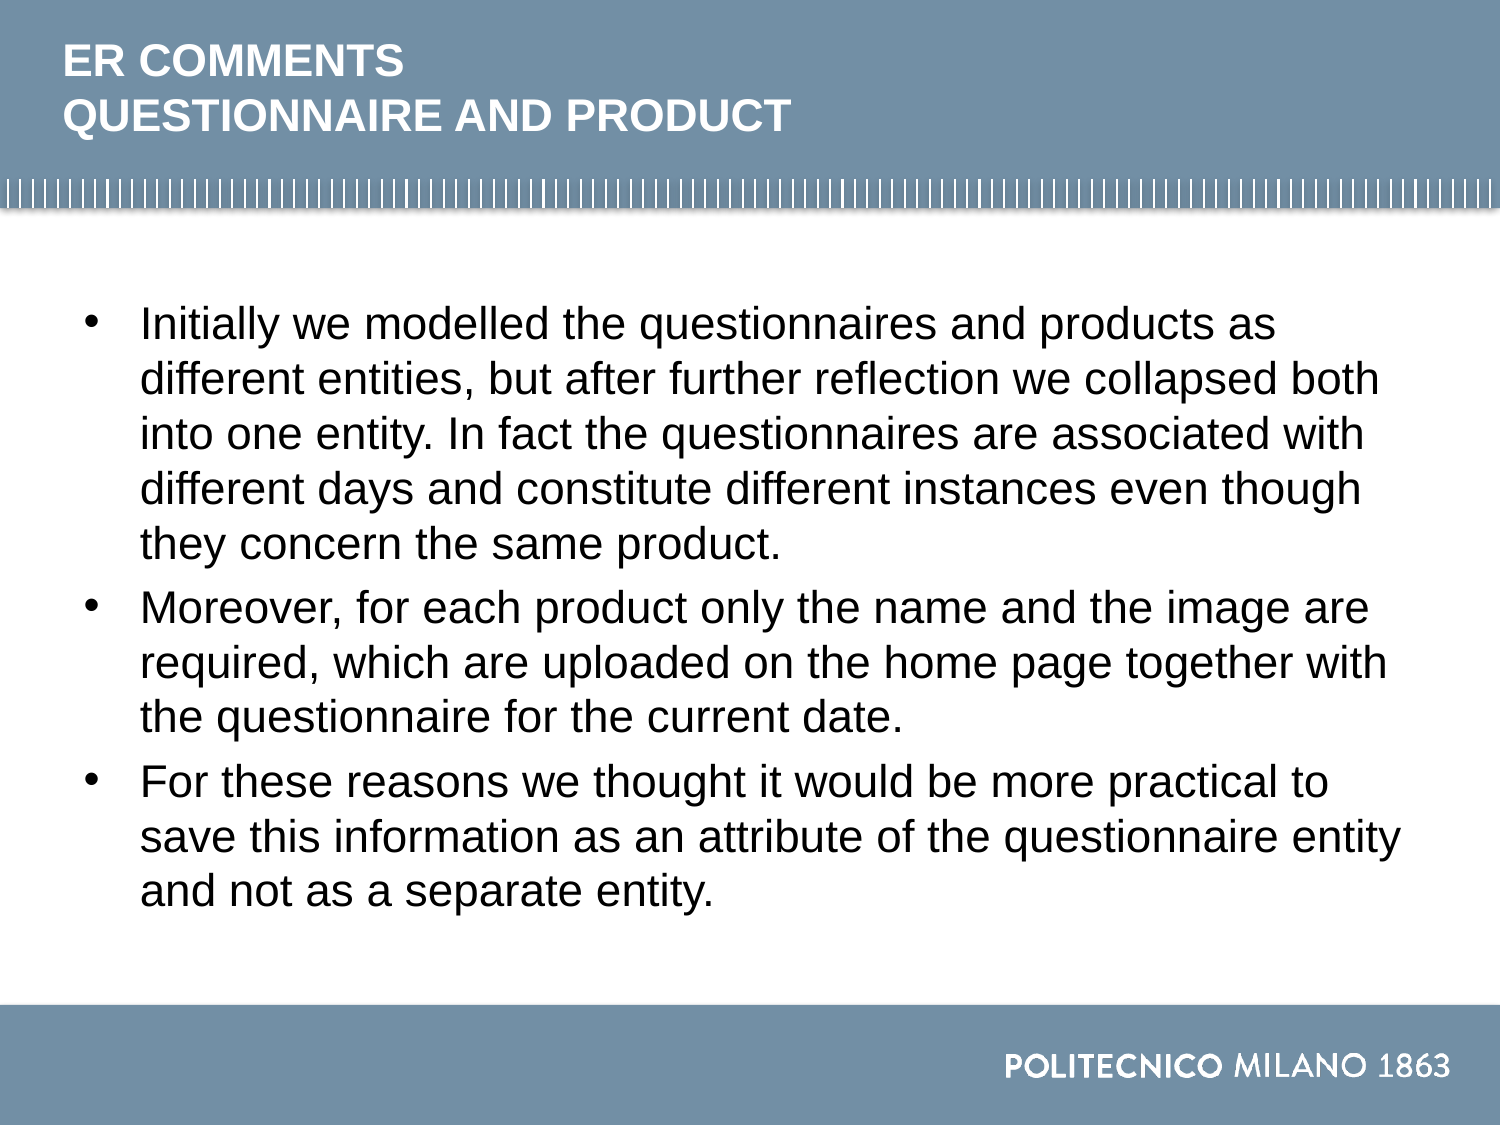

# ER COMMENTS QUESTIONNAIRE AND PRODUCT

Initially we modelled the questionnaires and products as different entities, but after further reflection we collapsed both into one entity. In fact the questionnaires are associated with different days and constitute different instances even though they concern the same product.
Moreover, for each product only the name and the image are required, which are uploaded on the home page together with the questionnaire for the current date.
For these reasons we thought it would be more practical to save this information as an attribute of the questionnaire entity and not as a separate entity.